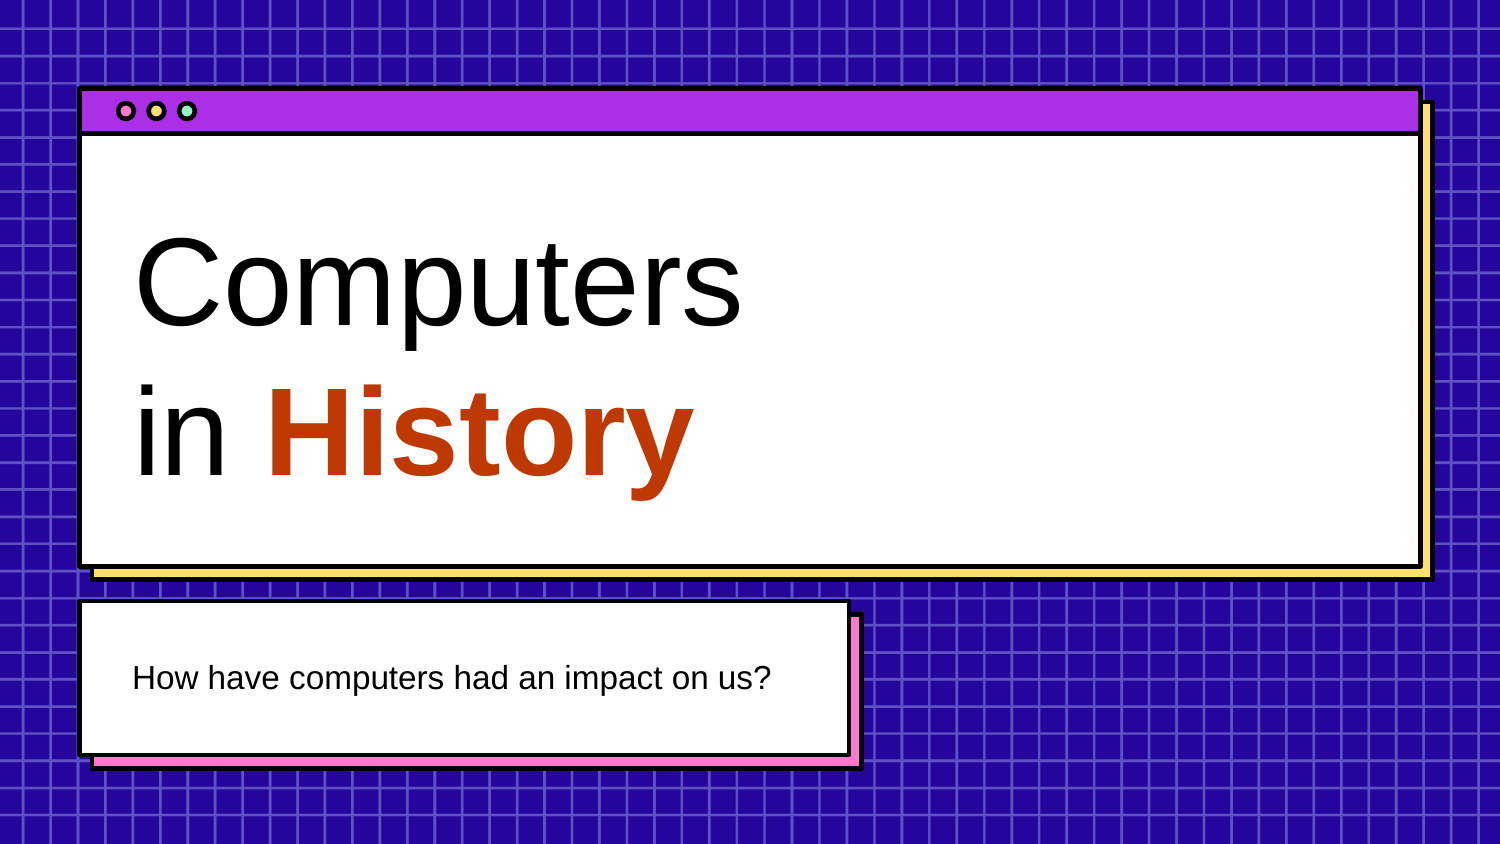

# in History
Computers
How have computers had an impact on us?